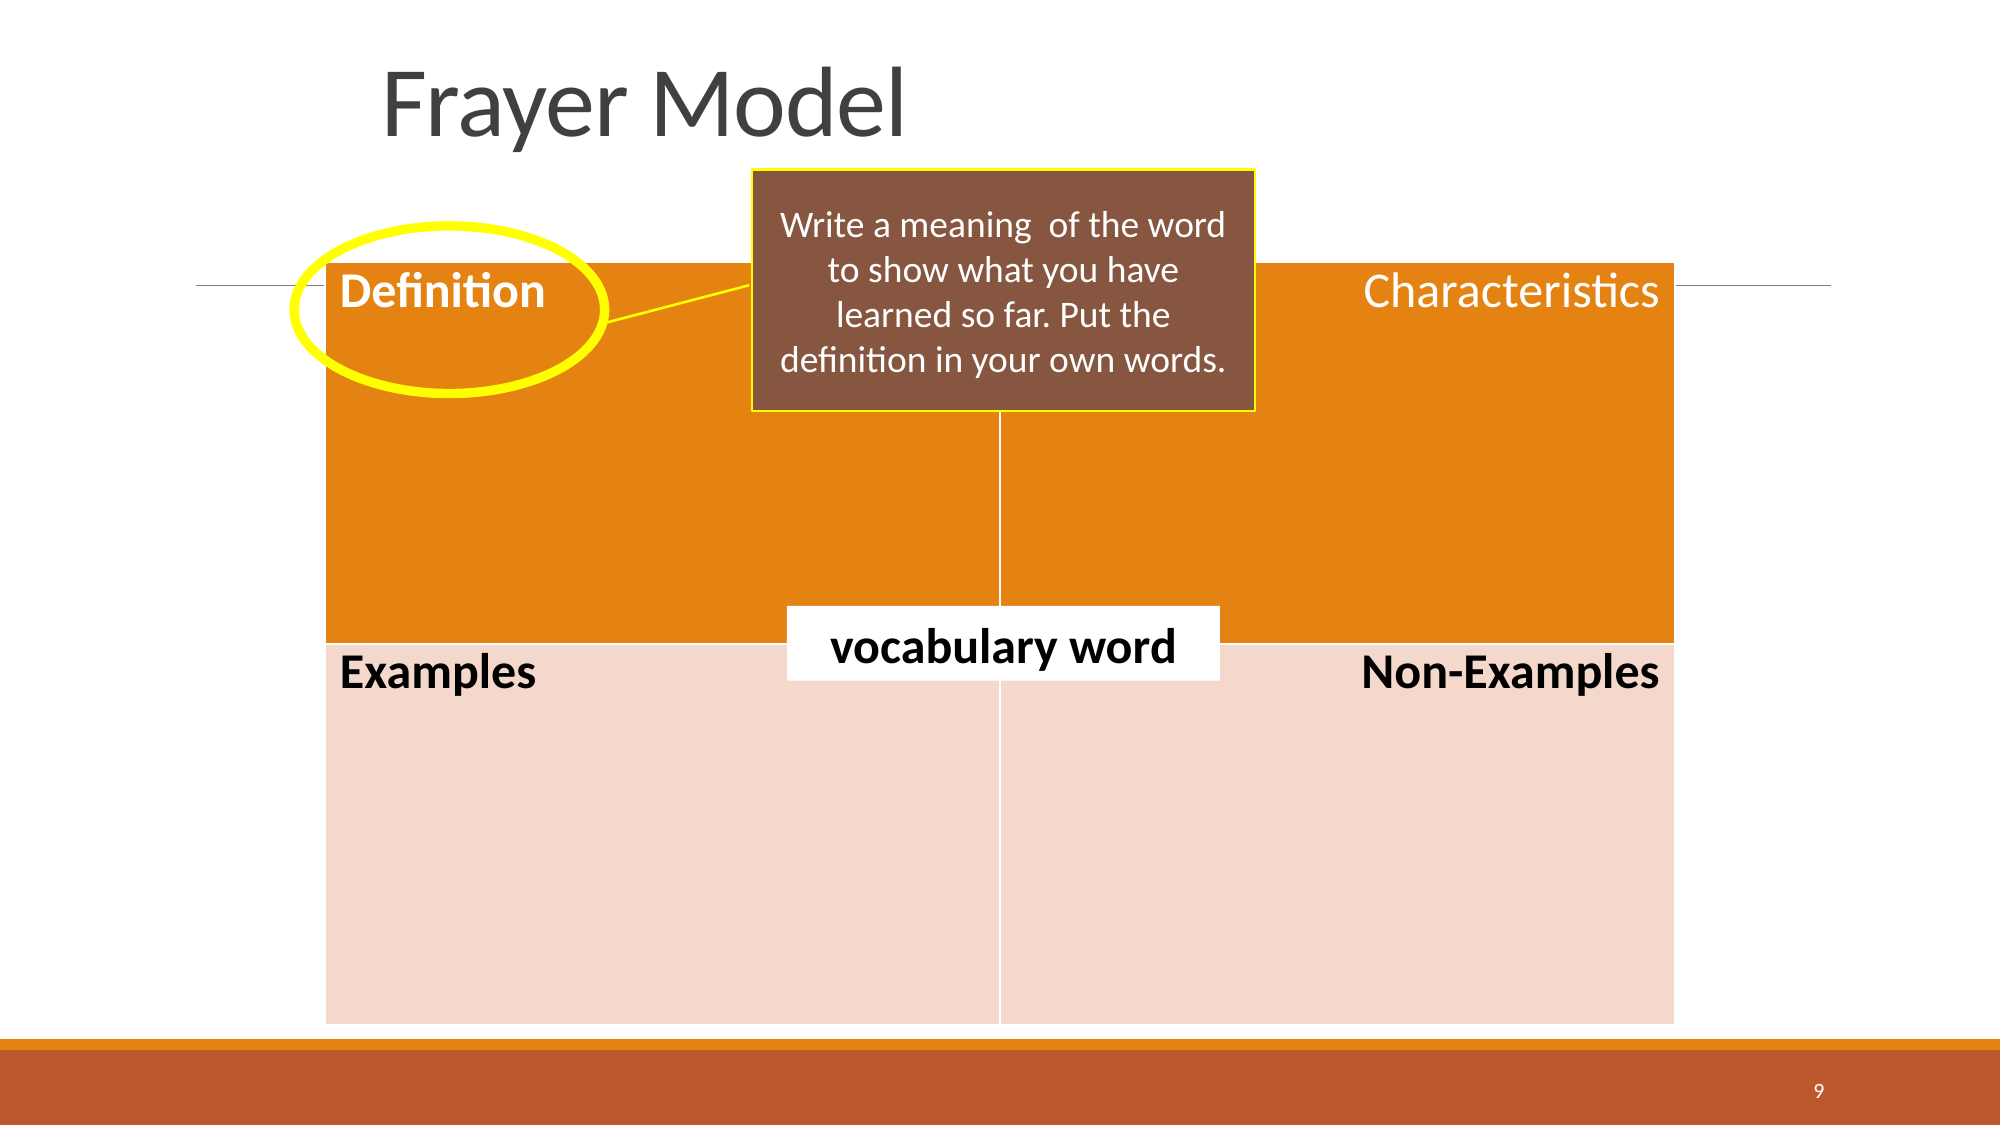

# Frayer Model
Write a meaning  of the word to show what you have learned so far. Put the definition in your own words.

| Definition | Characteristics |
| --- | --- |
| Examples | Non-Examples |
vocabulary word
9